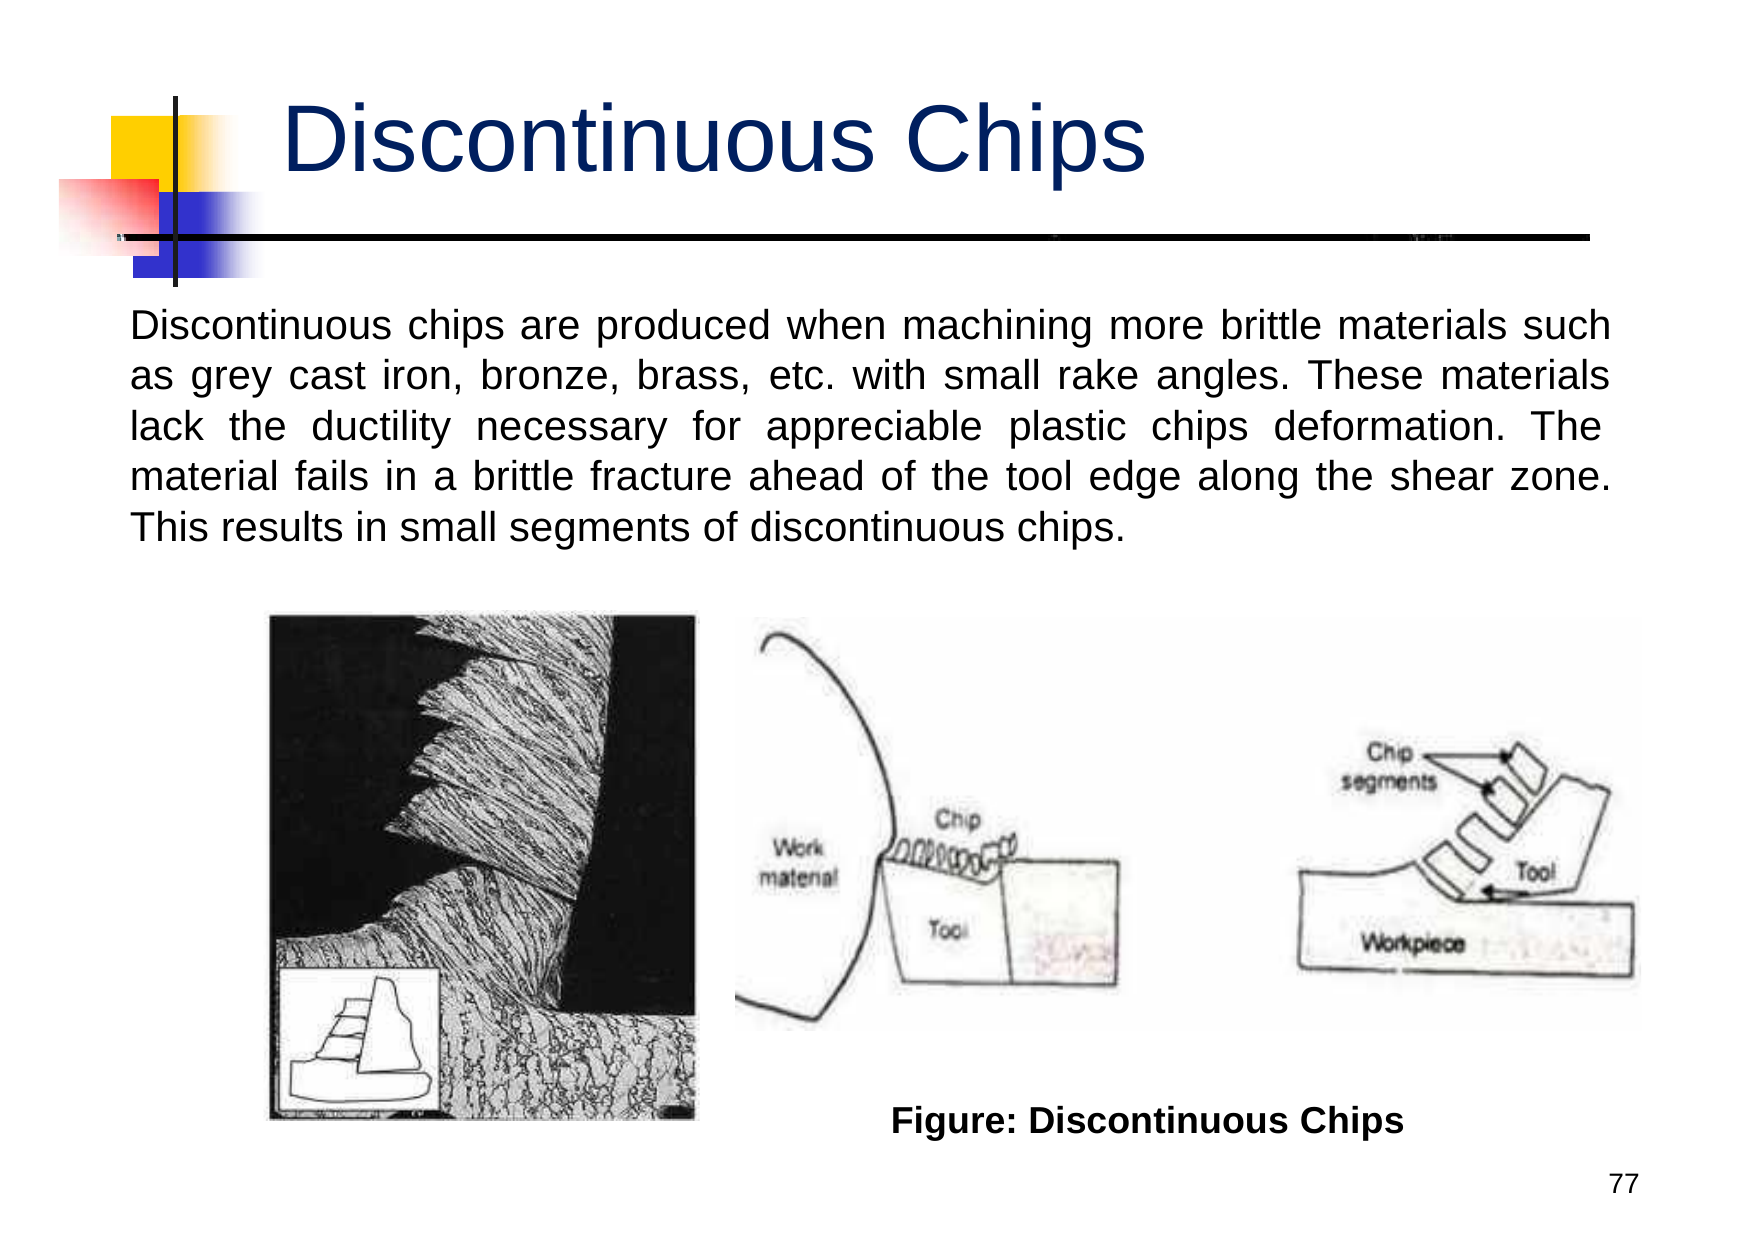

# Discontinuous Chips

Discontinuous chips are produced when machining more brittle materials such  as grey cast iron, bronze, brass, etc. with small rake angles. These materials  lack the ductility necessary for appreciable plastic chips deformation. The  material fails in a brittle fracture ahead of the tool edge along the shear zone.  This results in small segments of discontinuous chips.

Figure: Discontinuous Chips
77